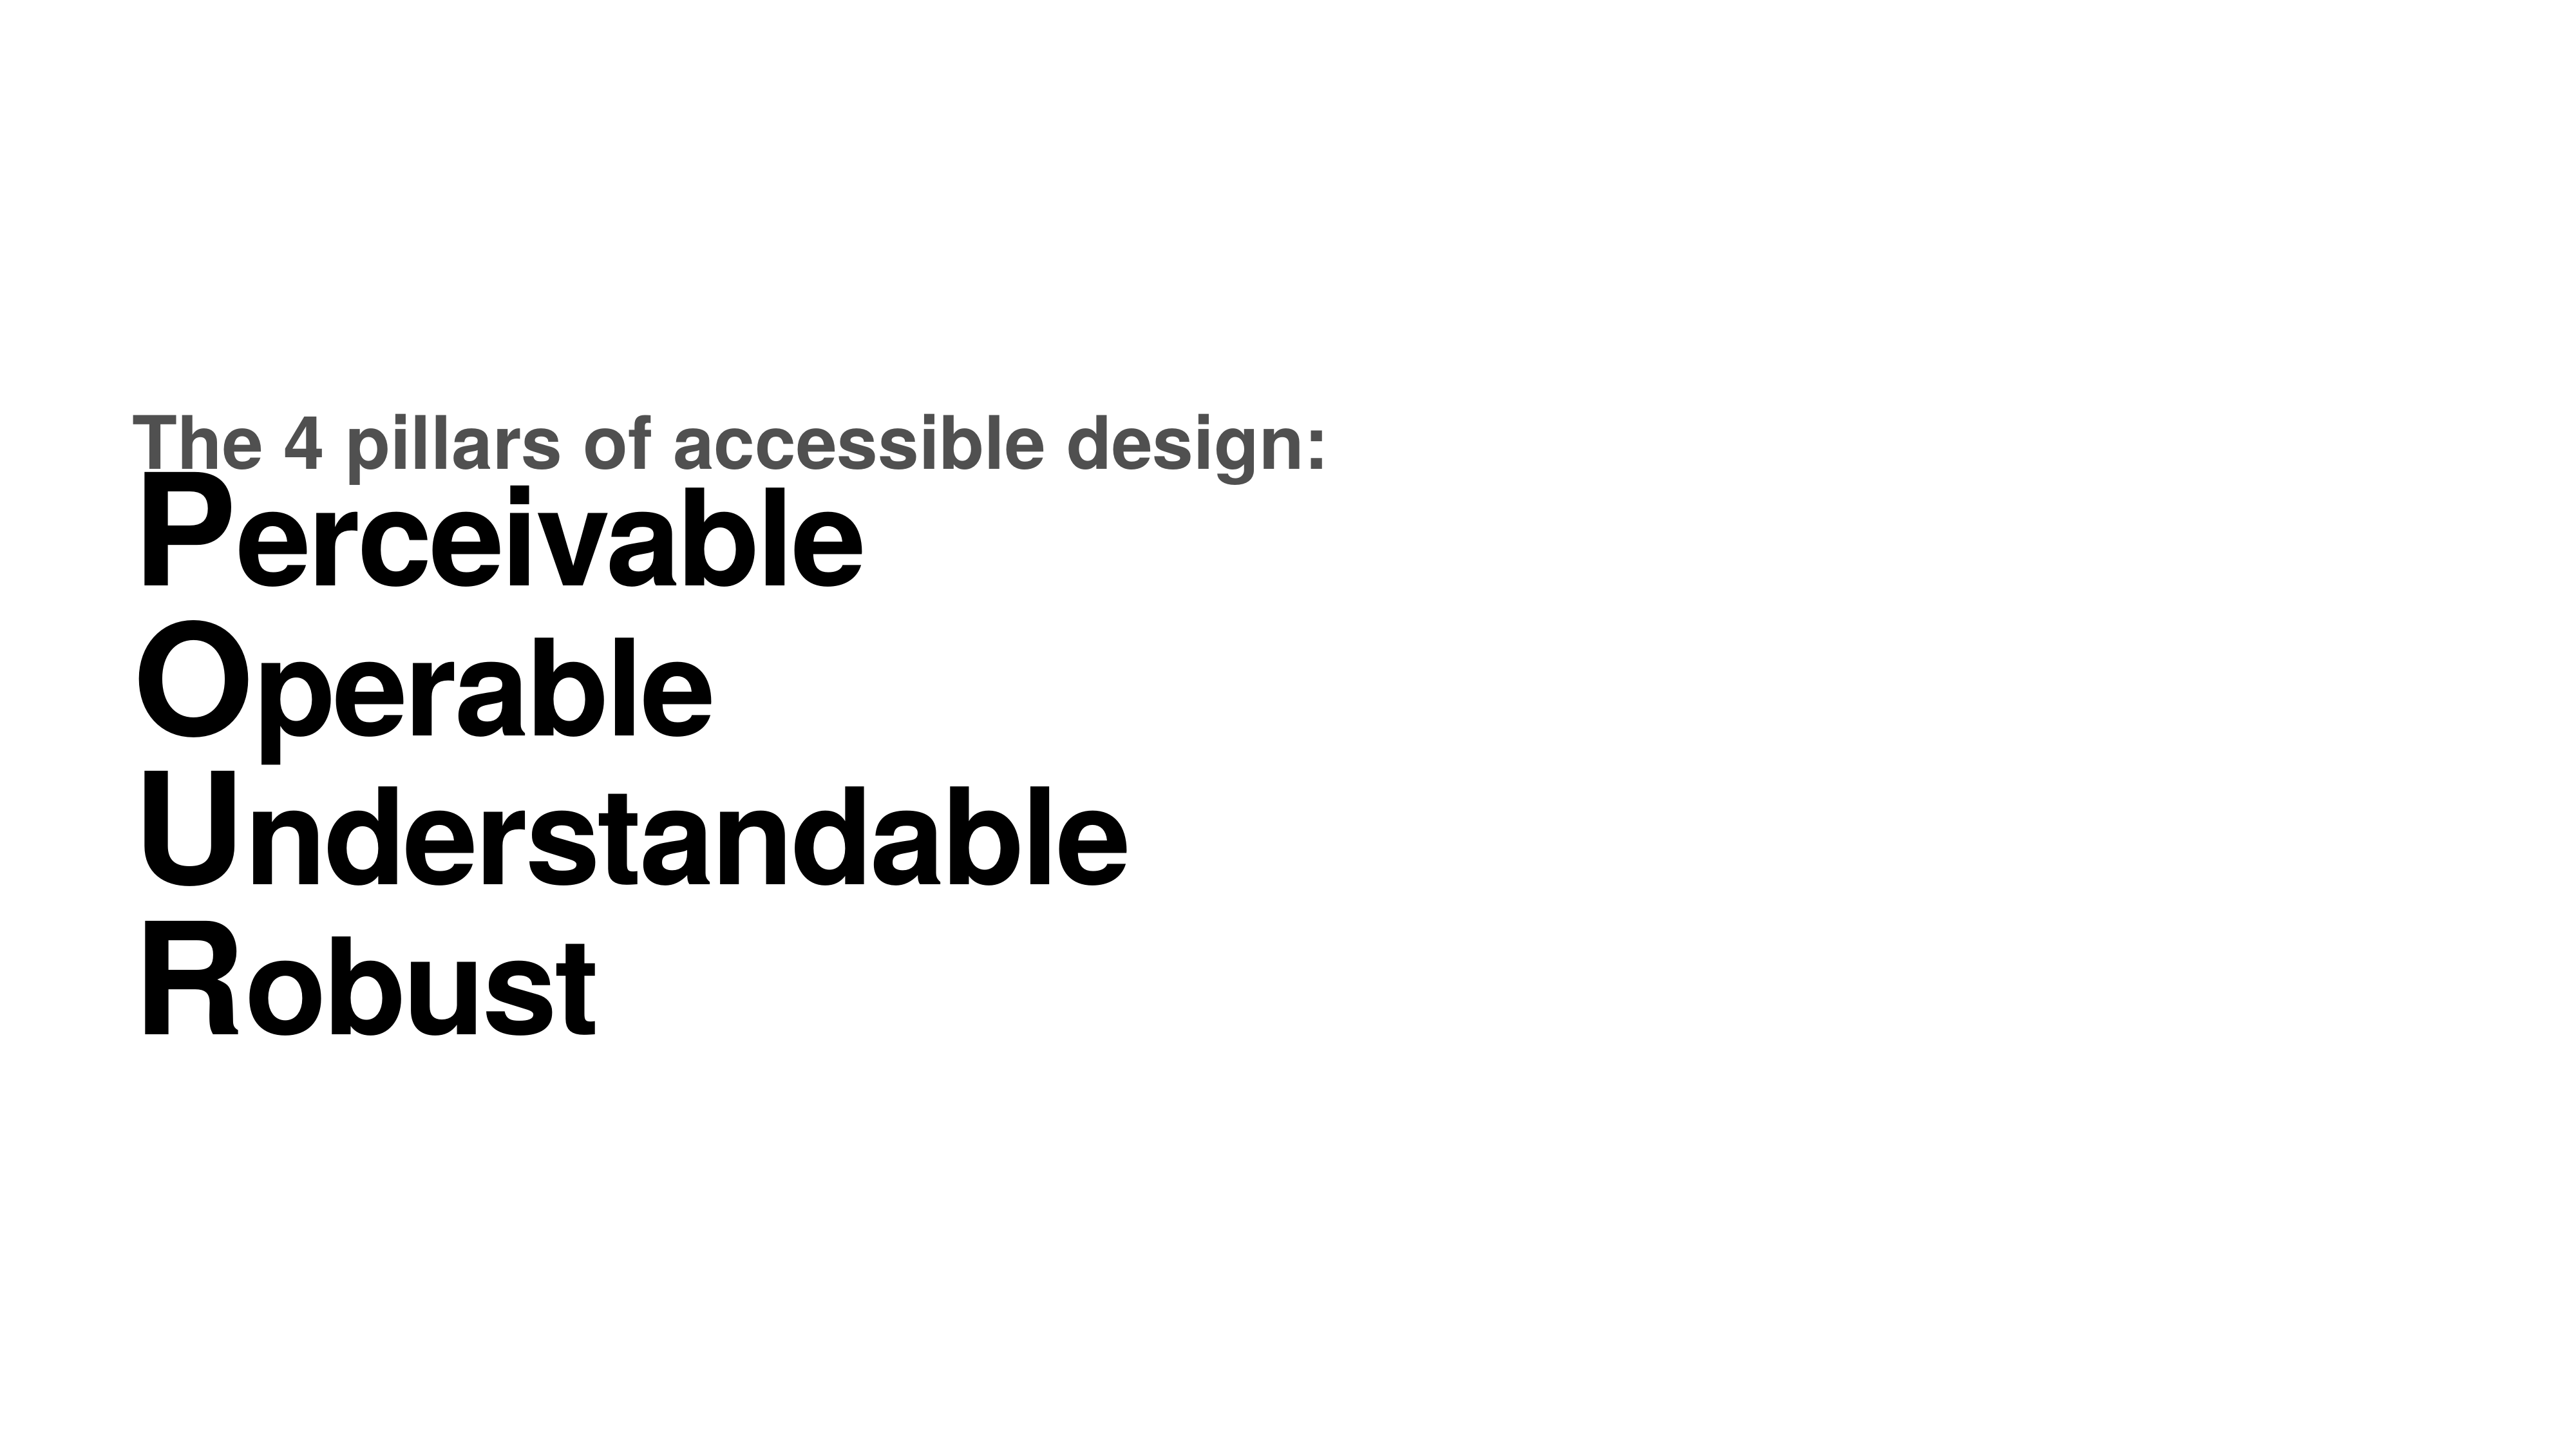

The 4 pillars of accessible design:
# Perceivable
Operable
Understandable
Robust